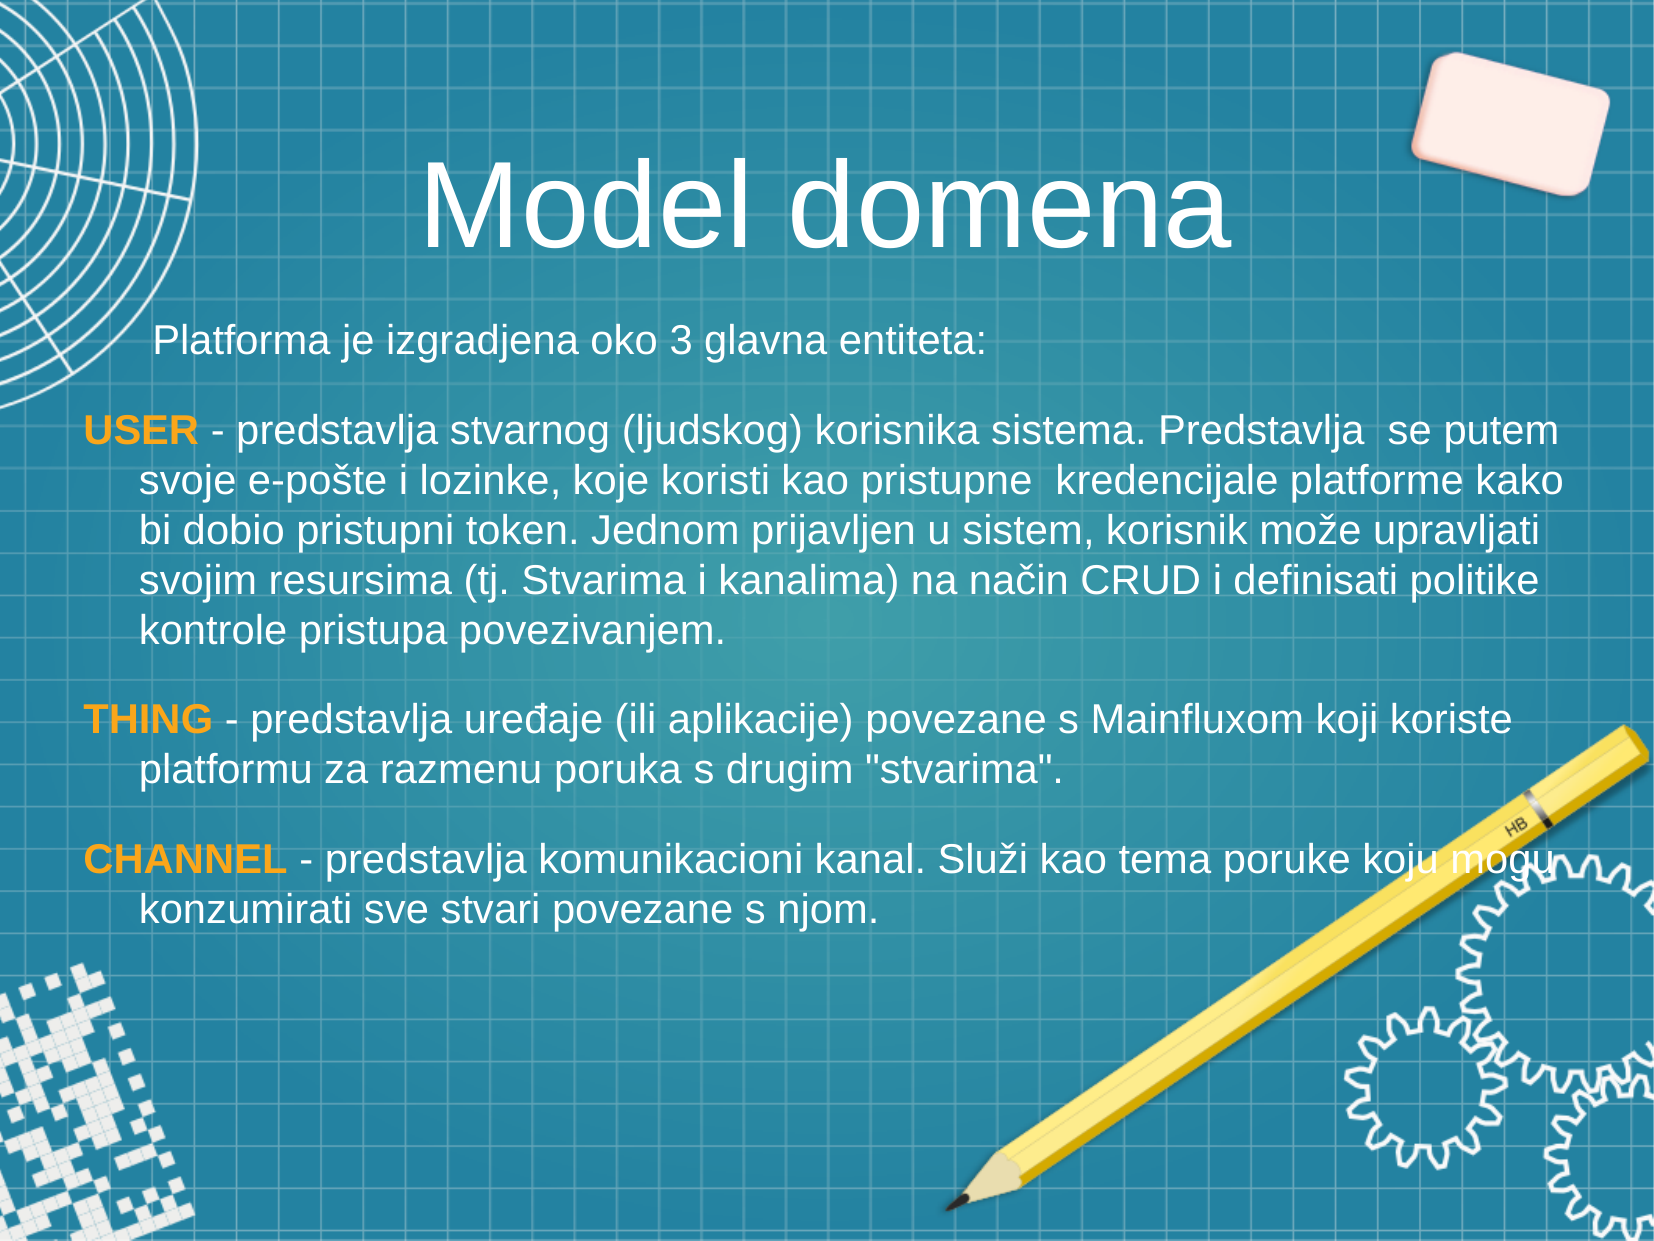

Model domena
      Platforma je izgradjena oko 3 glavna entiteta:
USER - predstavlja stvarnog (ljudskog) korisnika sistema. Predstavlja  se putem svoje e-pošte i lozinke, koje koristi kao pristupne  kredencijale platforme kako bi dobio pristupni token. Jednom prijavljen u sistem, korisnik može upravljati svojim resursima (tj. Stvarima i kanalima) na način CRUD i definisati politike kontrole pristupa povezivanjem.
THING - predstavlja uređaje (ili aplikacije) povezane s Mainfluxom koji koriste platformu za razmenu poruka s drugim "stvarima".
CHANNEL - predstavlja komunikacioni kanal. Služi kao tema poruke koju mogu konzumirati sve stvari povezane s njom.